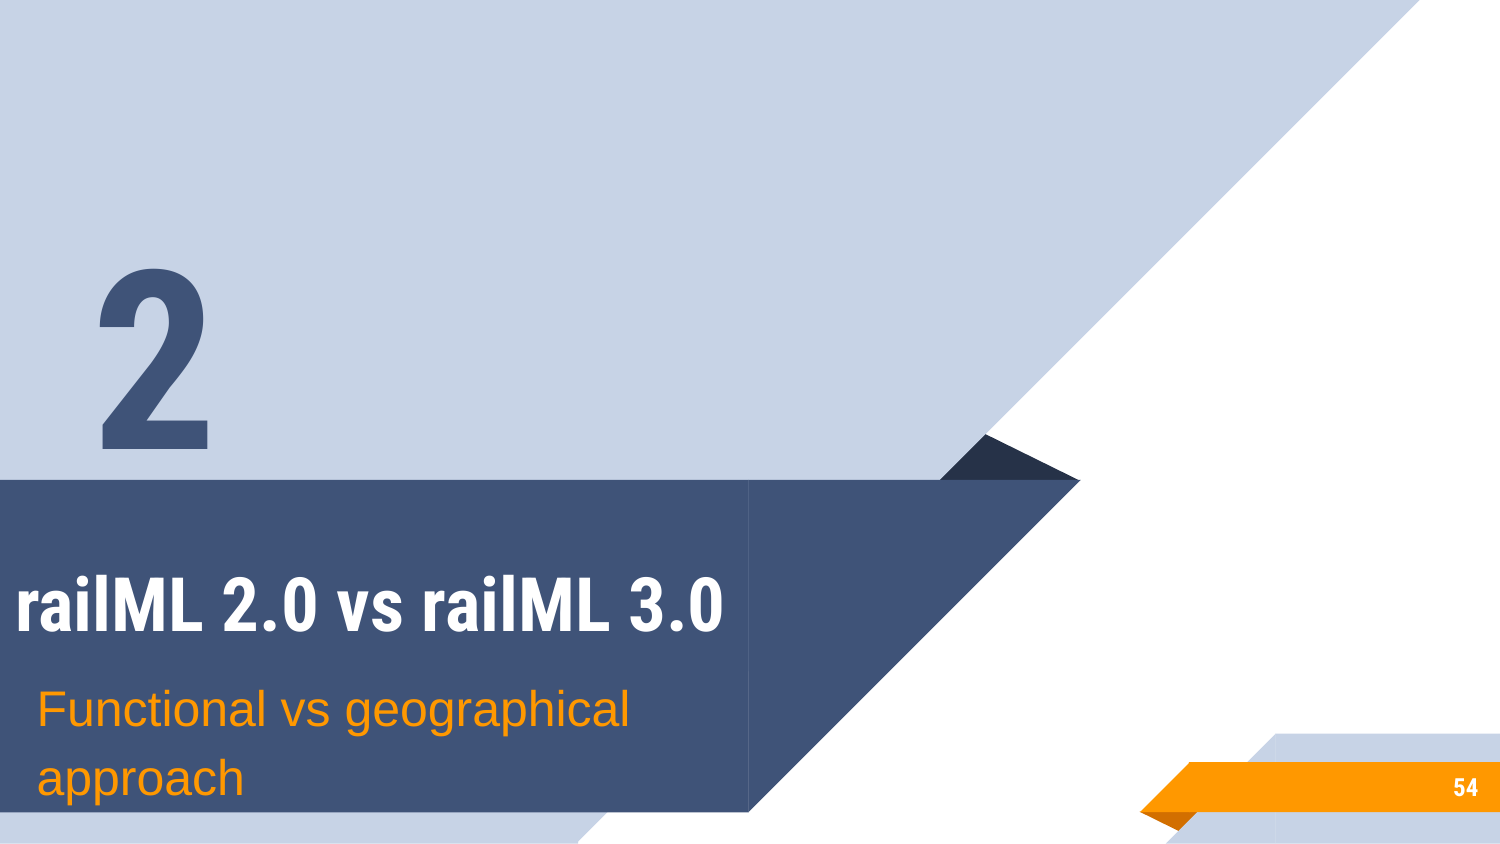

2
# railML 2.0 vs railML 3.0
Functional vs geographical approach
54